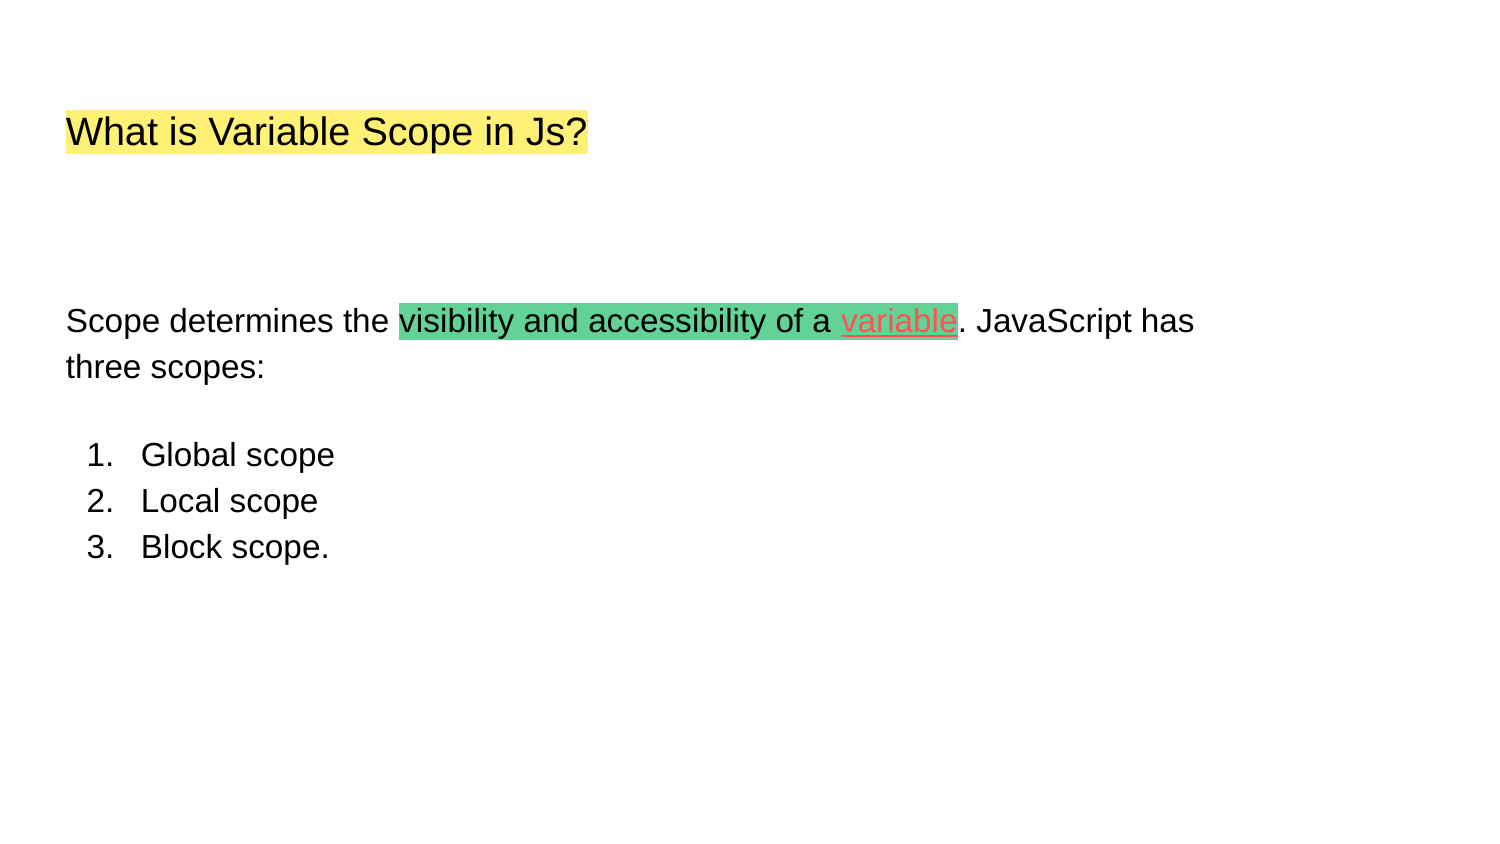

What is Variable Scope in Js?

Scope determines the visibility and accessibility of a variable. JavaScript has three scopes:
Global scope
Local scope
Block scope.